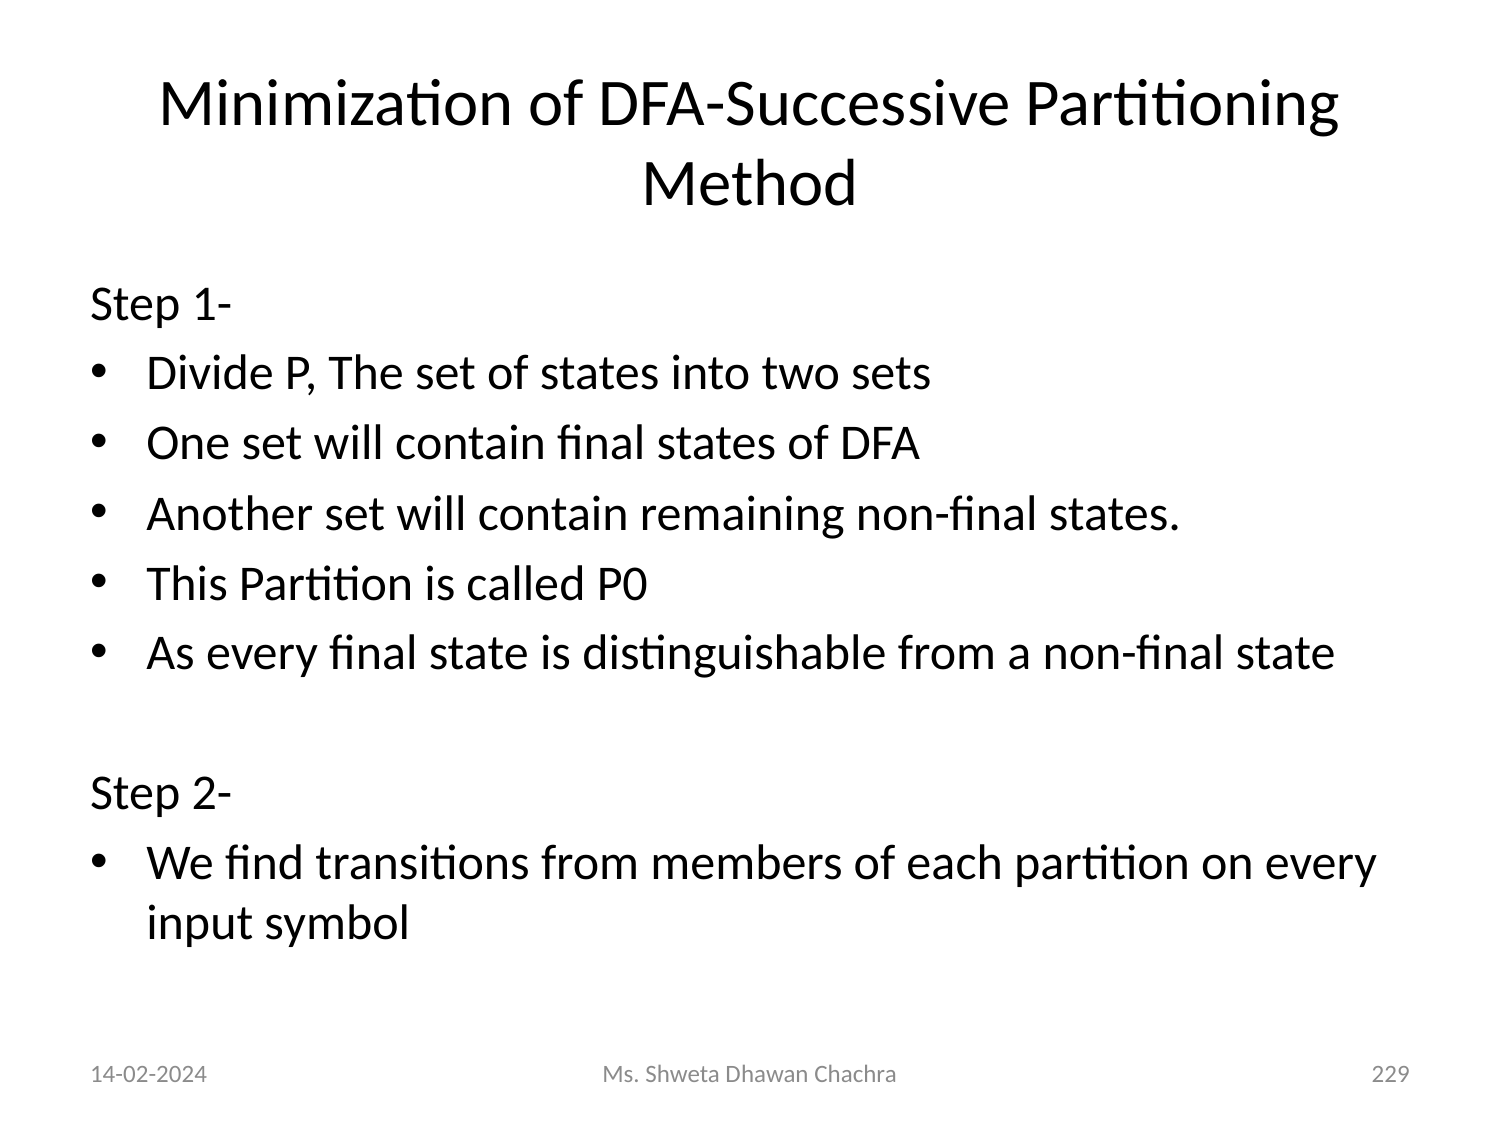

# Minimization of DFA-Successive Partitioning Method
Step 1-
Divide P, The set of states into two sets
One set will contain final states of DFA
Another set will contain remaining non-final states.
This Partition is called P0
As every final state is distinguishable from a non-final state

Step 2-
We find transitions from members of each partition on every input symbol

14-02-2024
Ms. Shweta Dhawan Chachra
229